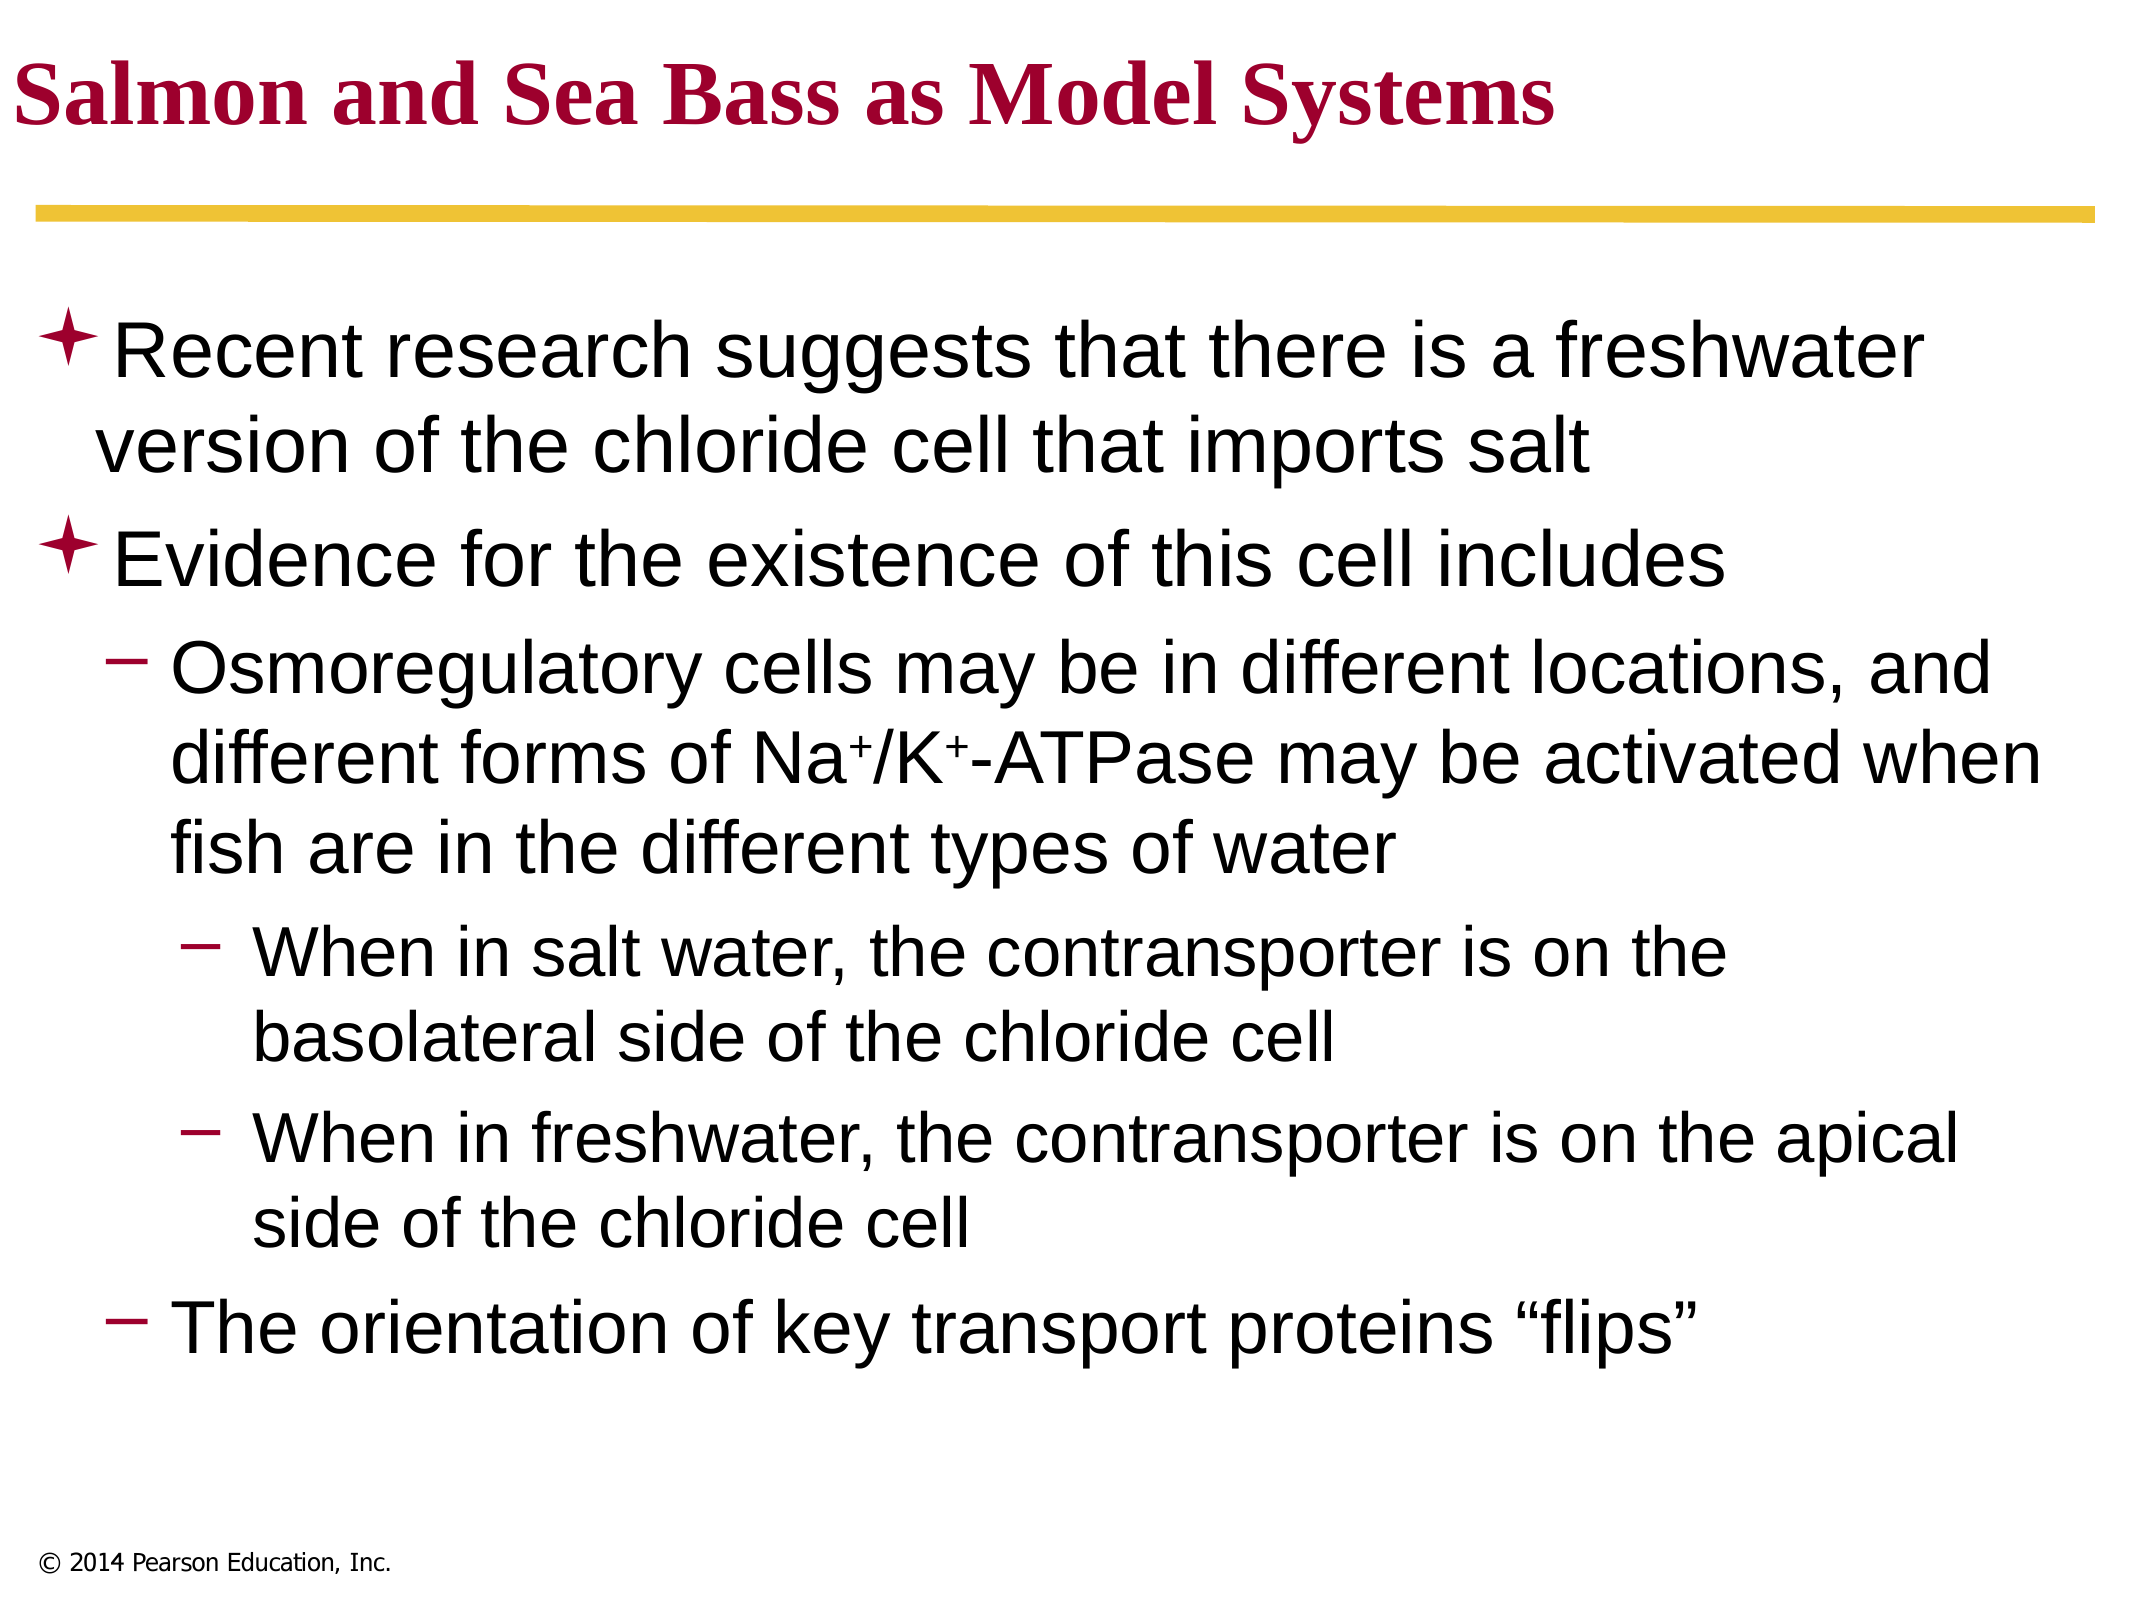

Salmon and Sea Bass as Model Systems

Recent research suggests that there is a freshwater version of the chloride cell that imports salt
Evidence for the existence of this cell includes
Osmoregulatory cells may be in different locations, and different forms of Na+/K+-ATPase may be activated when fish are in the different types of water
When in salt water, the contransporter is on the basolateral side of the chloride cell
When in freshwater, the contransporter is on the apical side of the chloride cell
The orientation of key transport proteins “flips”